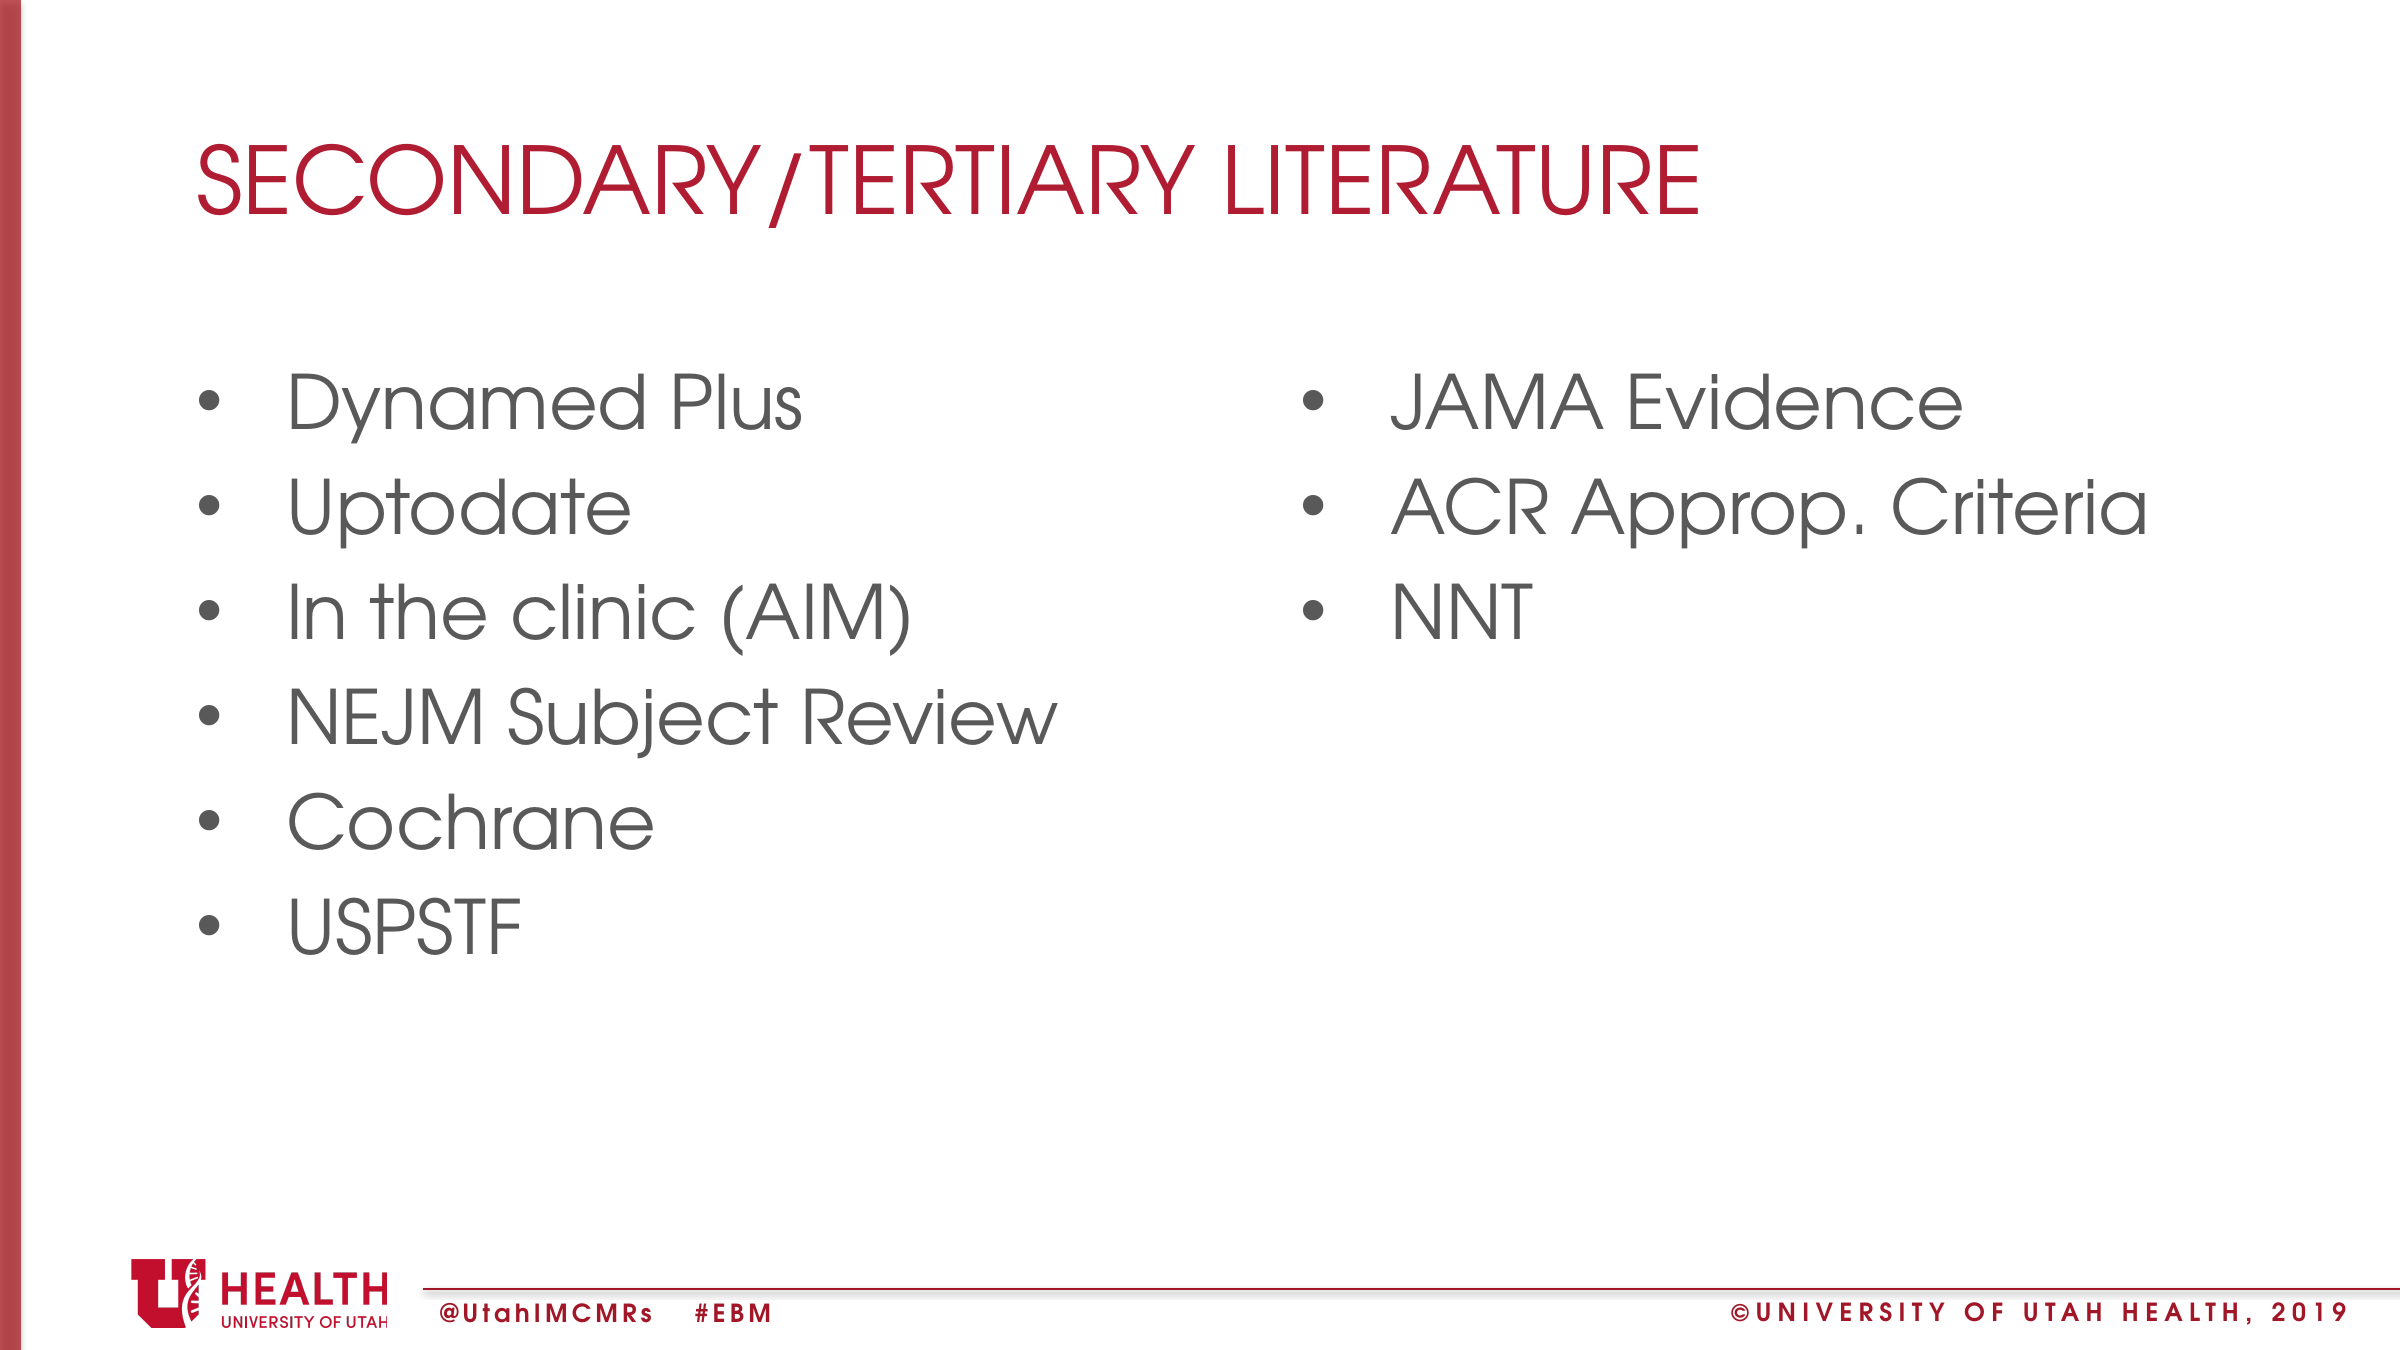

# Secondary/Tertiary literature
Dynamed Plus
Uptodate
In the clinic (AIM)
NEJM Subject Review
Cochrane
USPSTF

JAMA Evidence
ACR Approp. Criteria
NNT
@UtahIMCMRs
#EBM